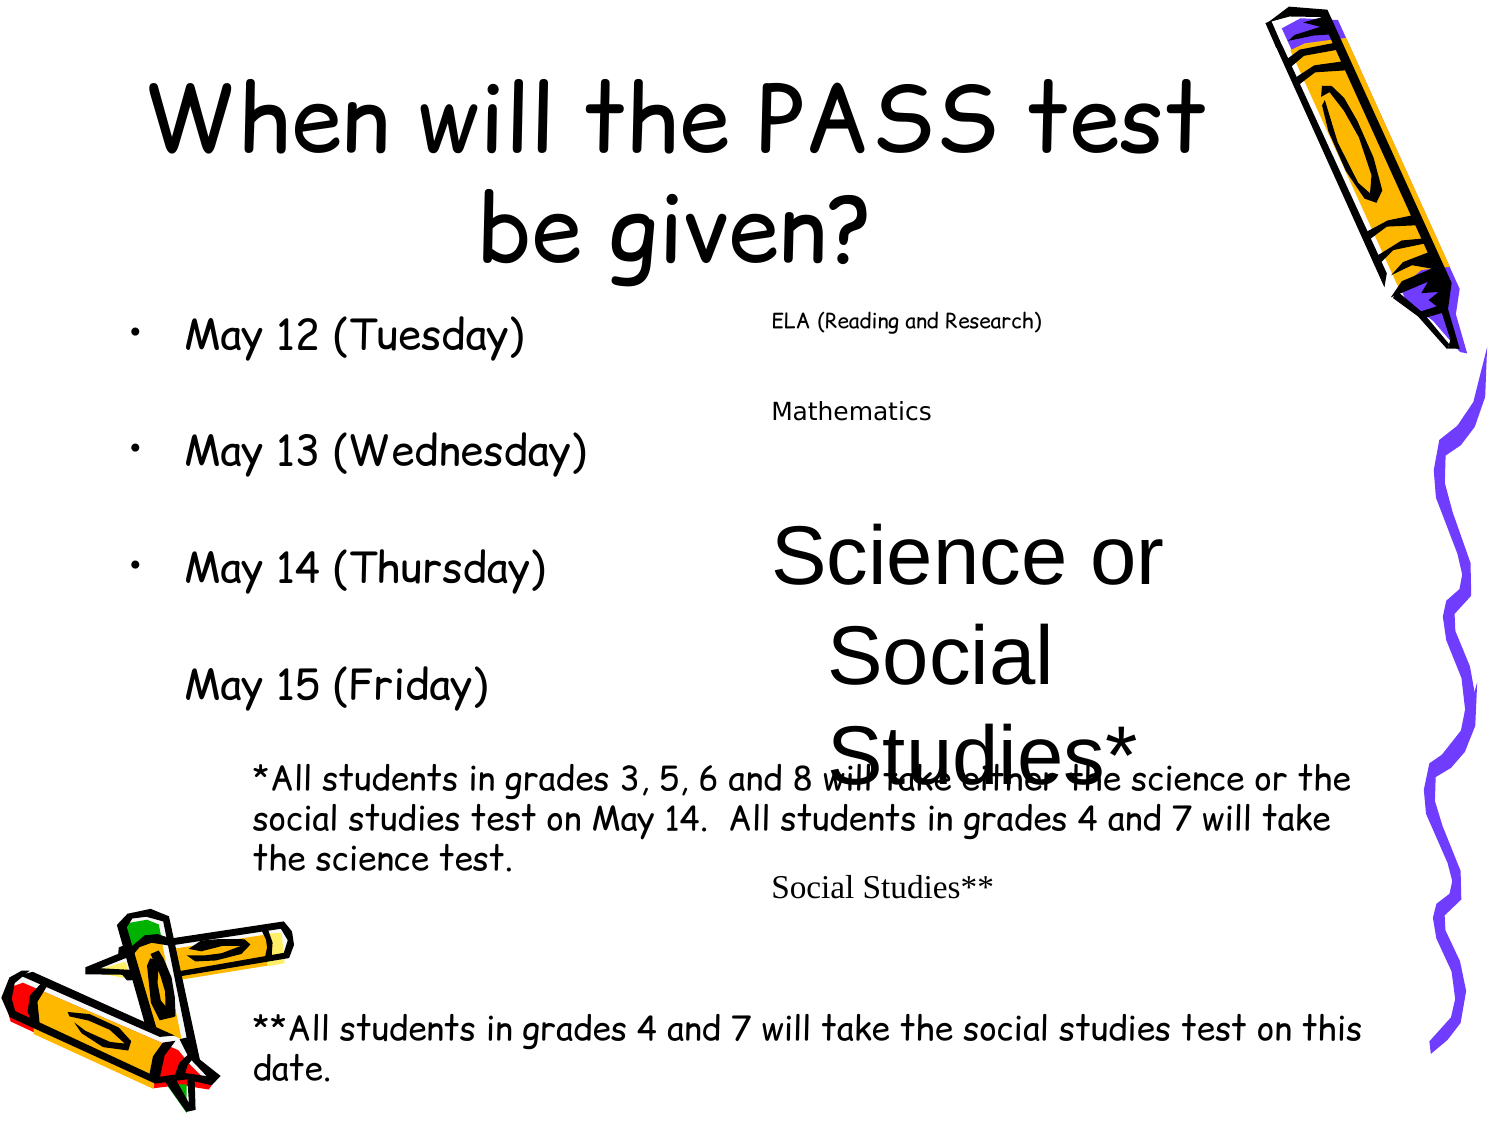

# When will the PASS test be given?
May 12 (Tuesday)

May 13 (Wednesday)

May 14 (Thursday)

	May 15 (Friday)
ELA (Reading and Research)

Mathematics

Science or Social Studies*

Social Studies**
*All students in grades 3, 5, 6 and 8 will take either the science or the social studies test on May 14.  All students in grades 4 and 7 will take the science test.

**All students in grades 4 and 7 will take the social studies test on this date.